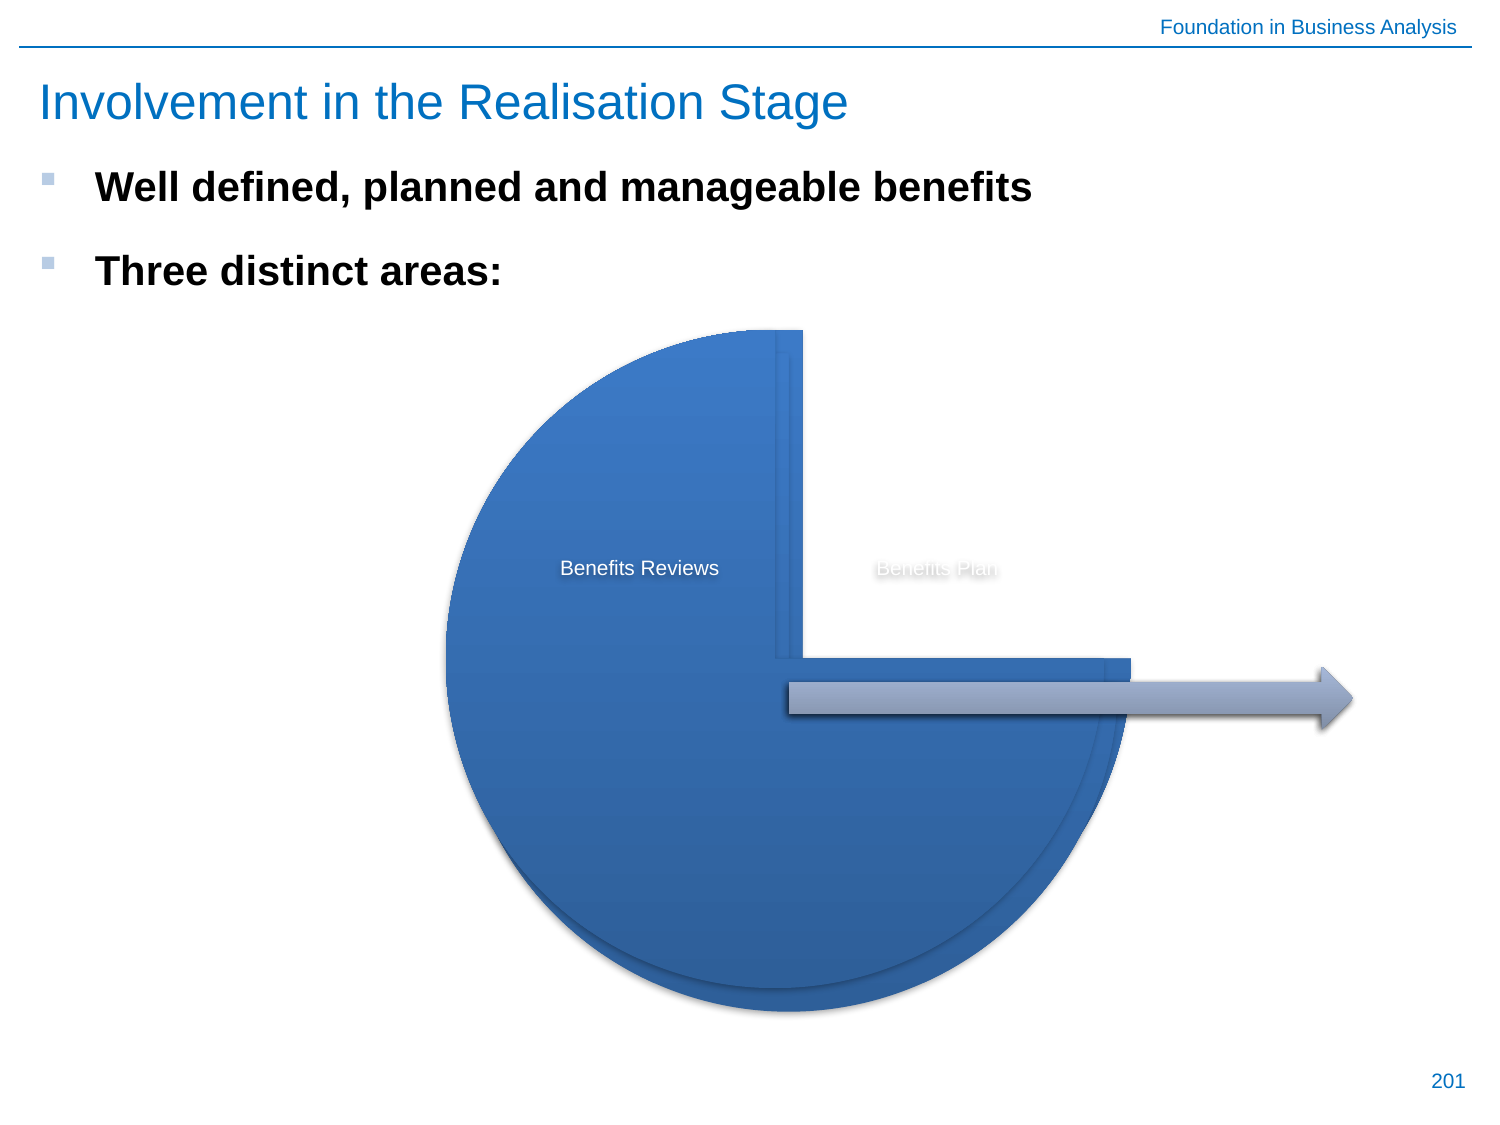

# Involvement in the Realisation Stage
Well defined, planned and manageable benefits
Three distinct areas:
Benefits Plan
Business Case
Benefits Reviews